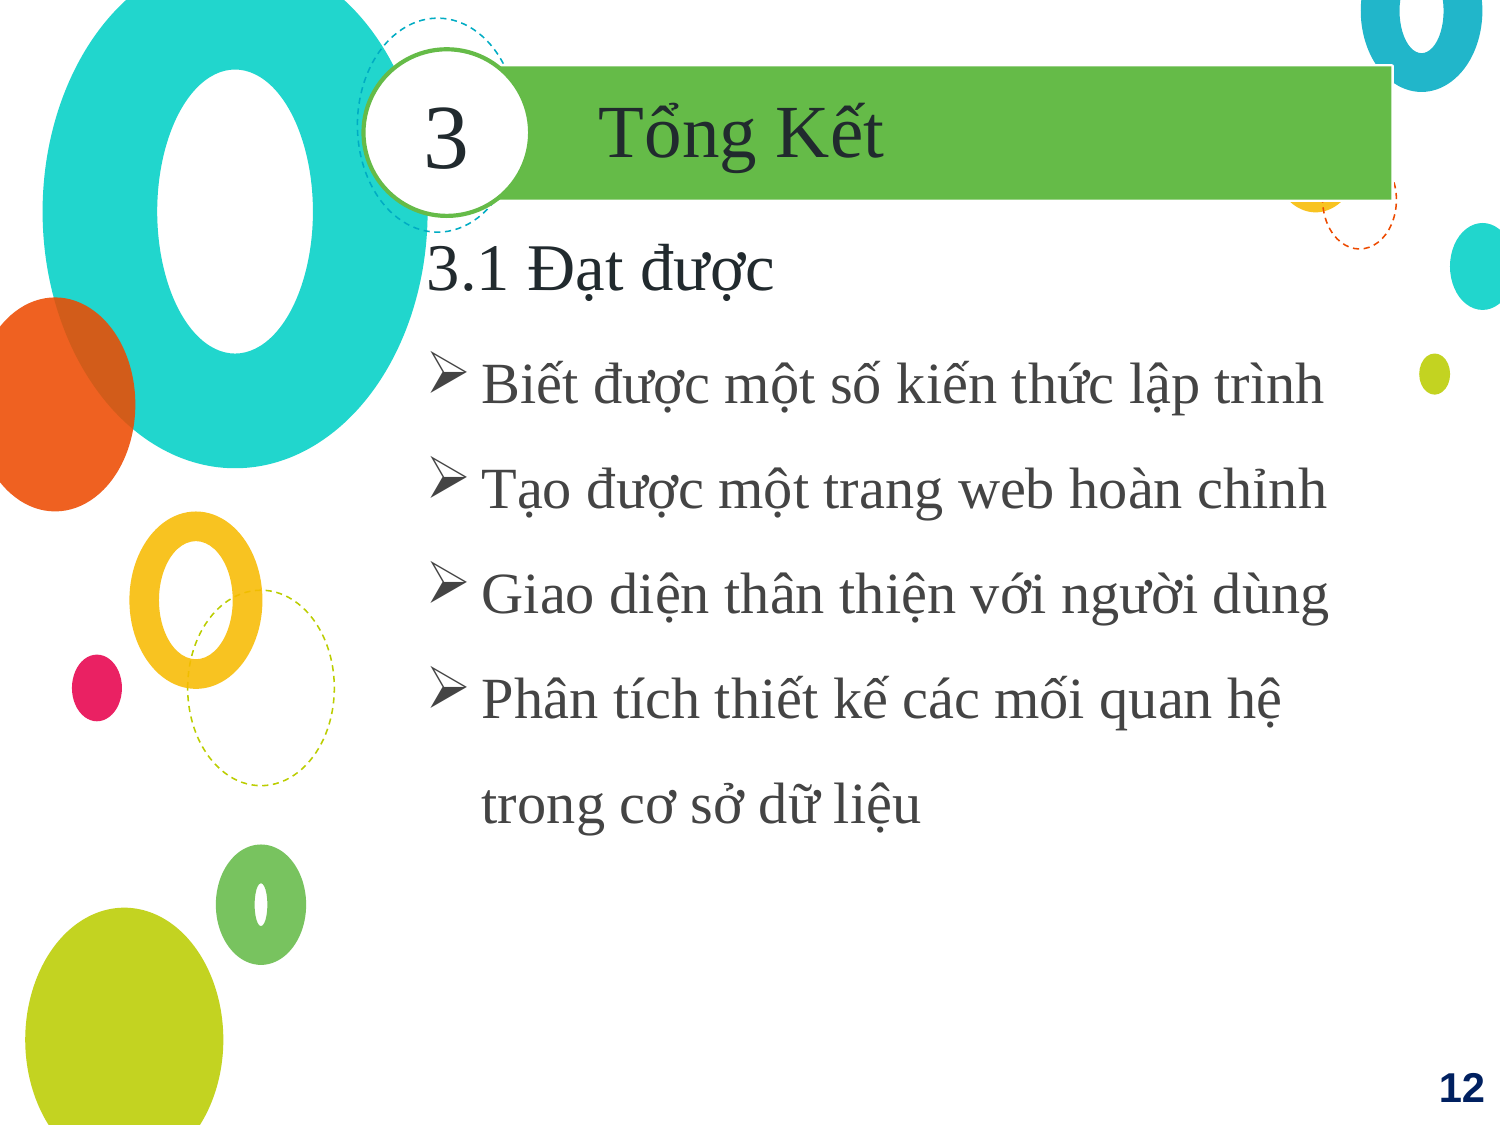

Tổng Kết
3
3.1 Đạt được
Biết được một số kiến thức lập trình
Tạo được một trang web hoàn chỉnh
Giao diện thân thiện với người dùng
Phân tích thiết kế các mối quan hệ trong cơ sở dữ liệu

12